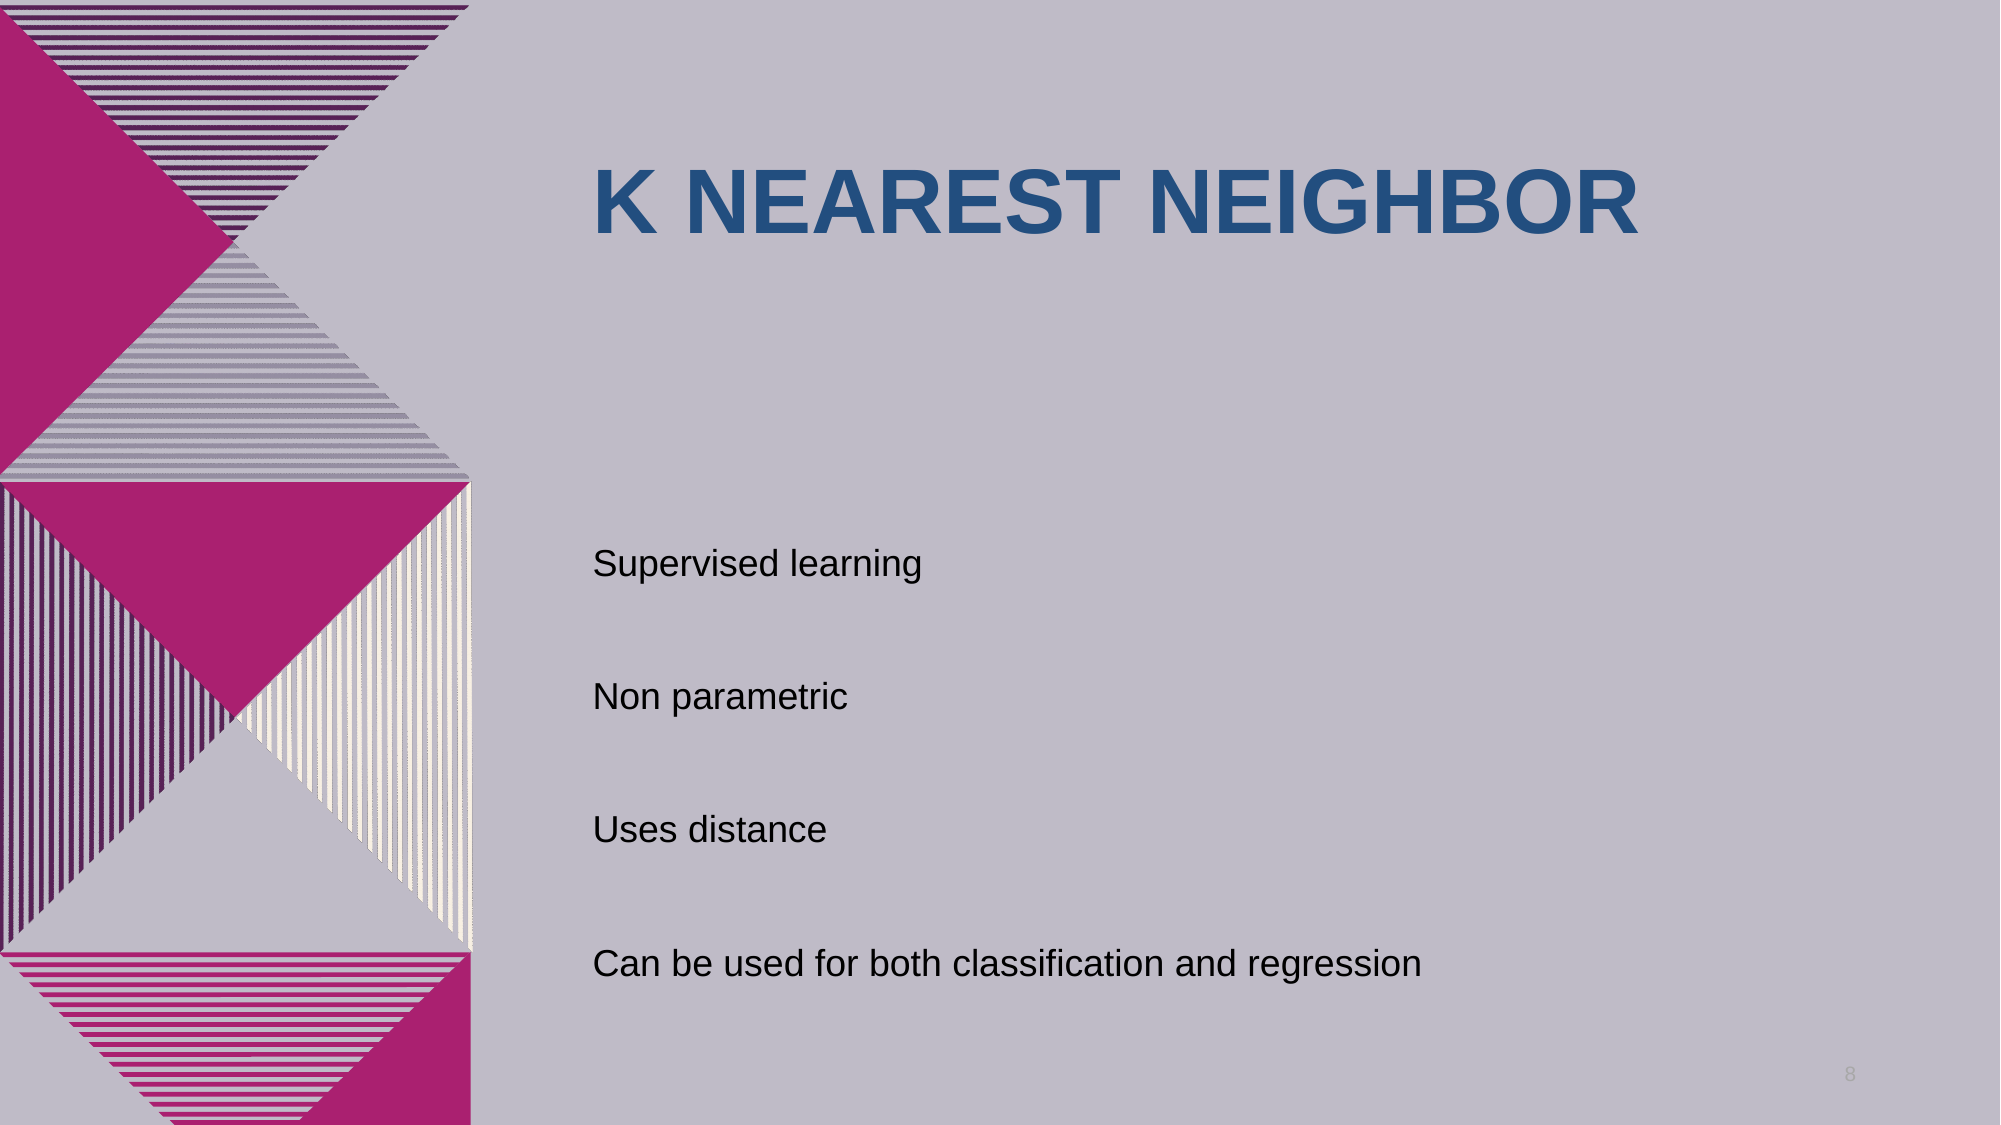

# K nearest neighbor
Supervised learning

Non parametric

Uses distance

Can be used for both classification and regression
8